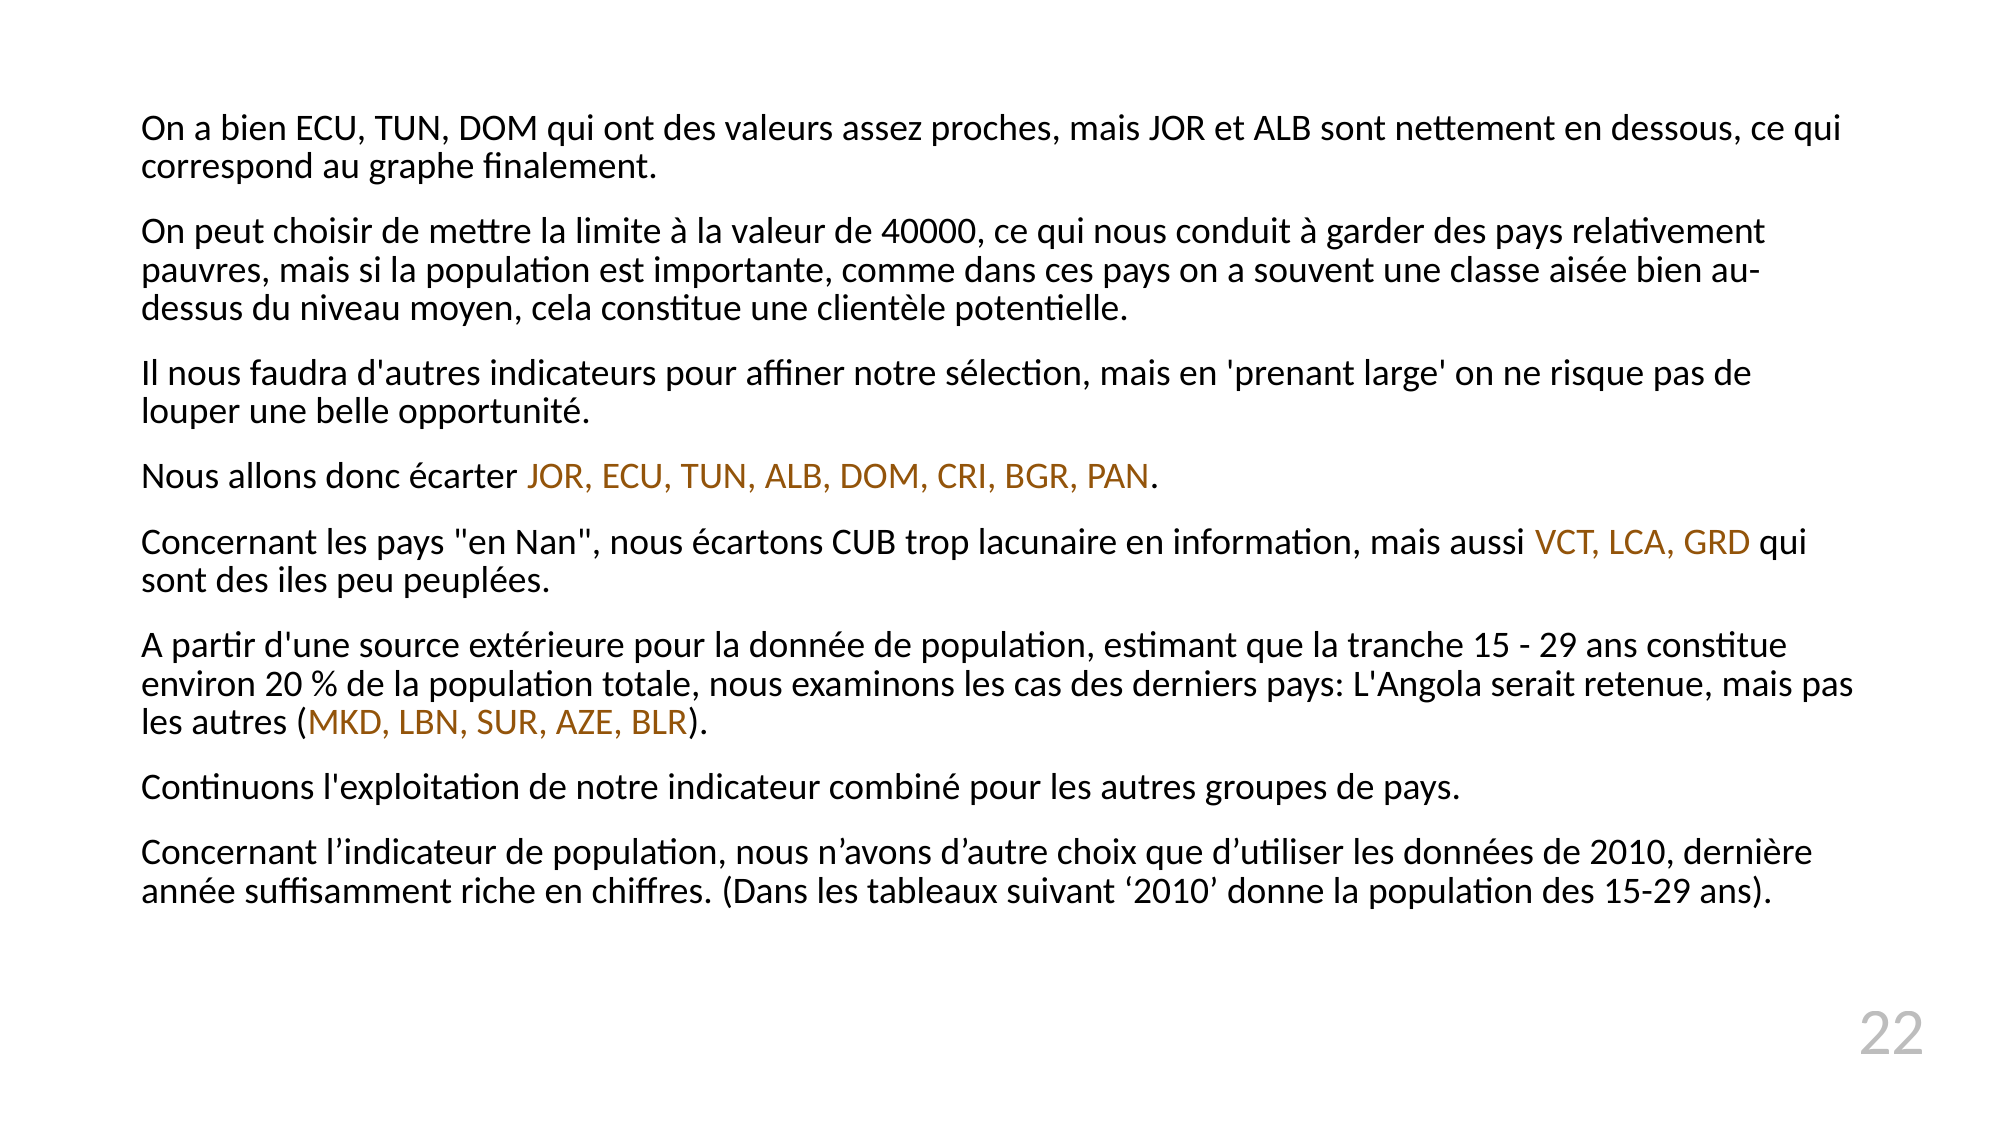

On a bien ECU, TUN, DOM qui ont des valeurs assez proches, mais JOR et ALB sont nettement en dessous, ce qui correspond au graphe finalement.
On peut choisir de mettre la limite à la valeur de 40000, ce qui nous conduit à garder des pays relativement pauvres, mais si la population est importante, comme dans ces pays on a souvent une classe aisée bien au-dessus du niveau moyen, cela constitue une clientèle potentielle.
Il nous faudra d'autres indicateurs pour affiner notre sélection, mais en 'prenant large' on ne risque pas de louper une belle opportunité.
Nous allons donc écarter JOR, ECU, TUN, ALB, DOM, CRI, BGR, PAN.
Concernant les pays "en Nan", nous écartons CUB trop lacunaire en information, mais aussi VCT, LCA, GRD qui sont des iles peu peuplées.
A partir d'une source extérieure pour la donnée de population, estimant que la tranche 15 - 29 ans constitue environ 20 % de la population totale, nous examinons les cas des derniers pays: L'Angola serait retenue, mais pas les autres (MKD, LBN, SUR, AZE, BLR).
Continuons l'exploitation de notre indicateur combiné pour les autres groupes de pays.
Concernant l’indicateur de population, nous n’avons d’autre choix que d’utiliser les données de 2010, dernière année suffisamment riche en chiffres. (Dans les tableaux suivant ‘2010’ donne la population des 15-29 ans).

22